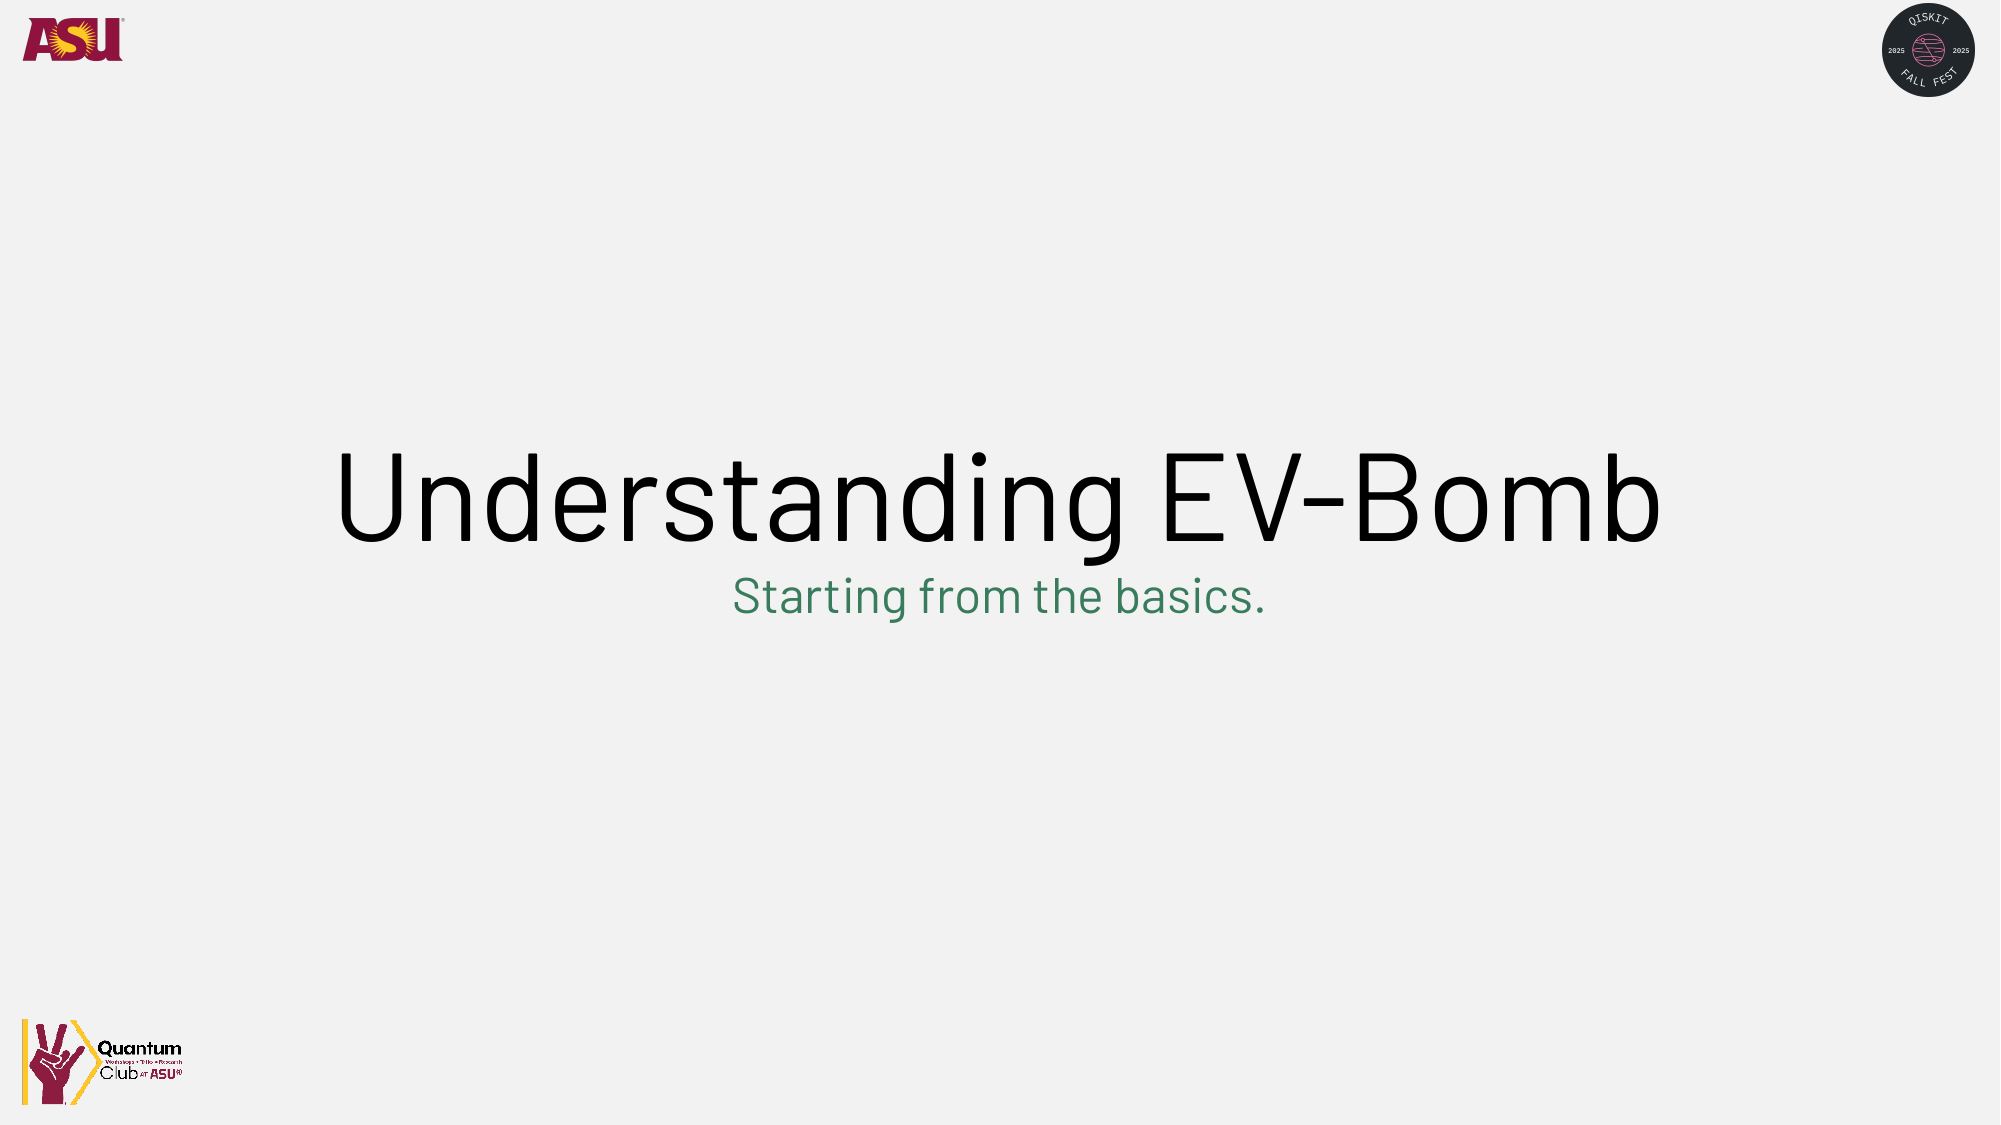

# Understanding EV-Bomb
Starting from the basics.